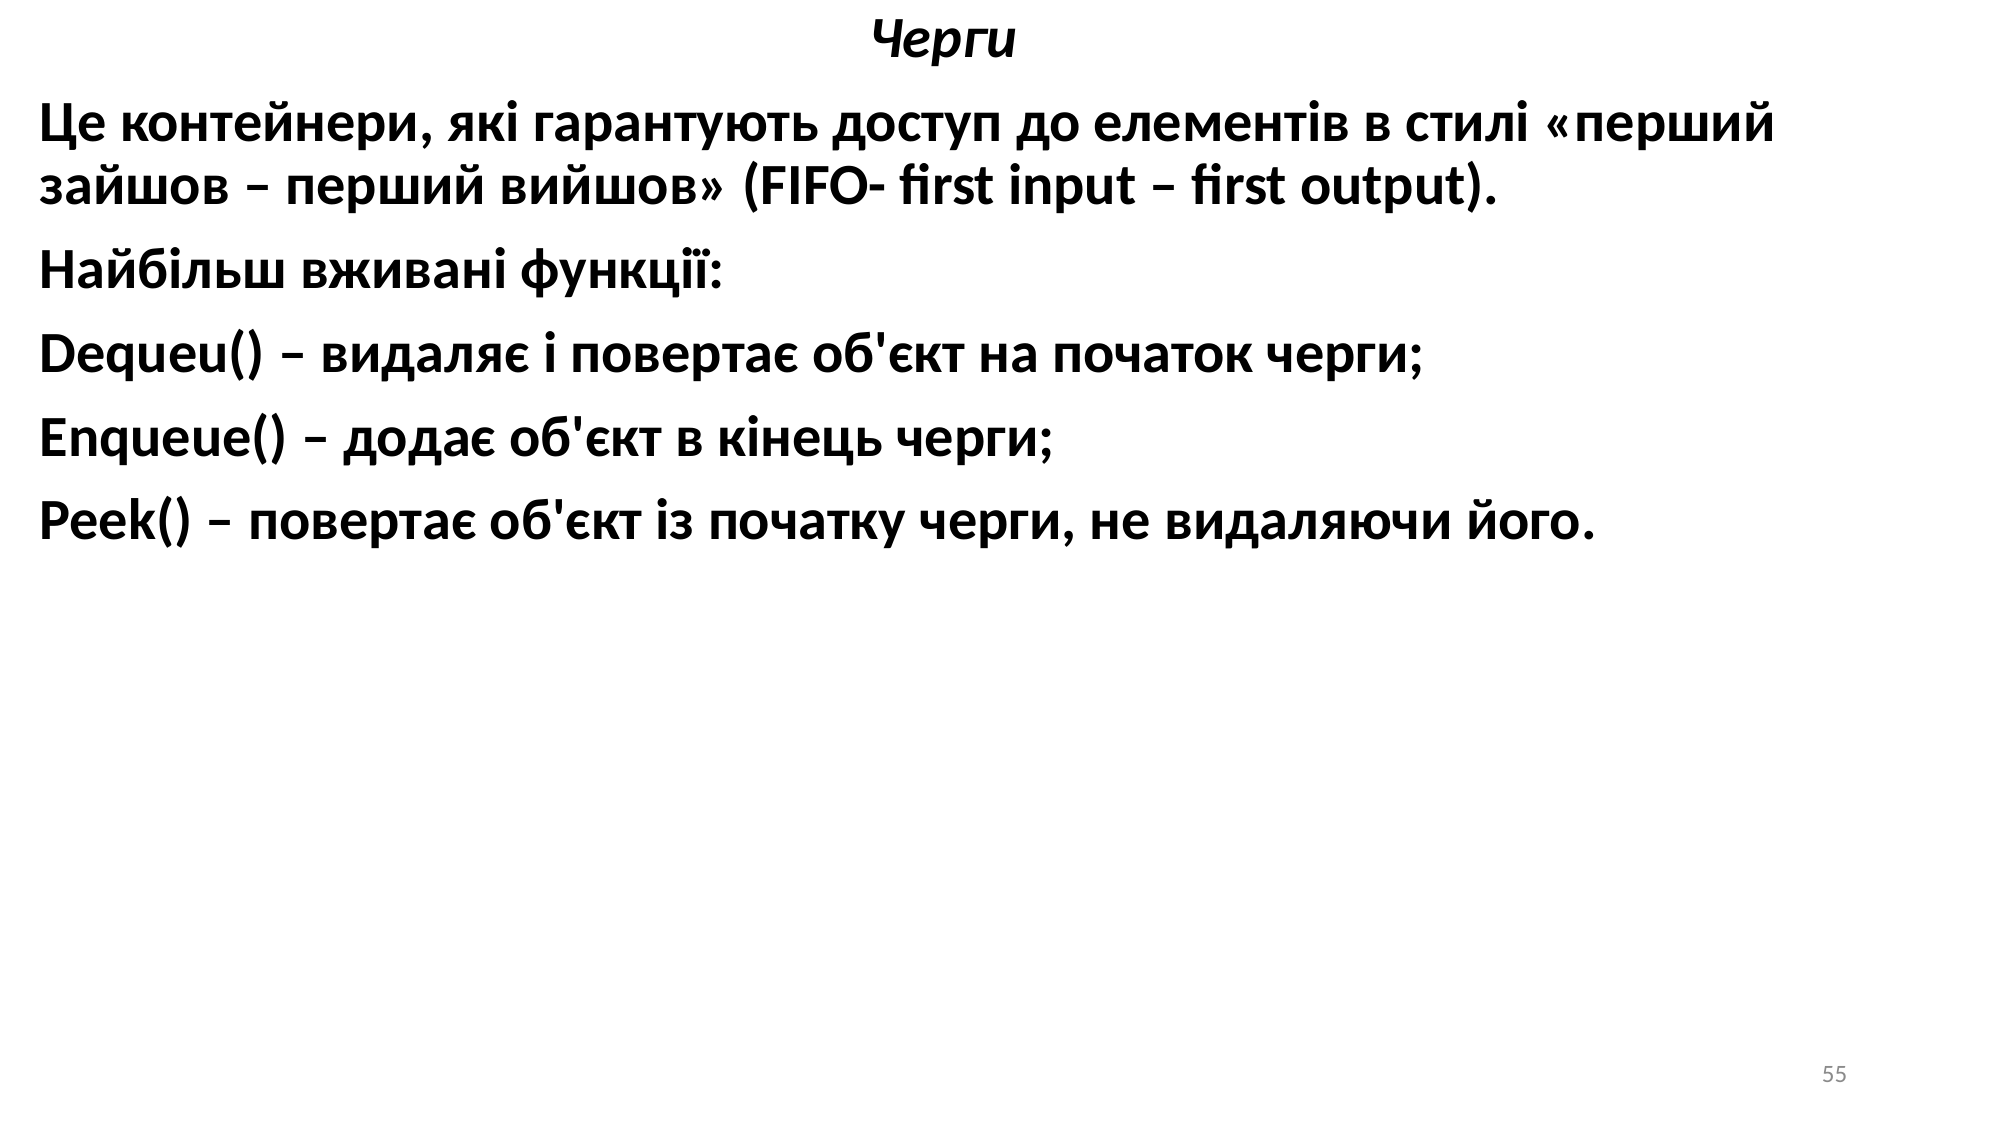

Черги
Це контейнери, які гарантують доступ до елементів в стилі «перший зайшов – перший вийшов» (FIFO- first input – first output).
Найбільш вживані функції:
Dequeu() – видаляє і повертає об'єкт на початок черги;
Enqueue() – додає об'єкт в кінець черги;
Peek() – повертає об'єкт із початку черги, не видаляючи його.
55